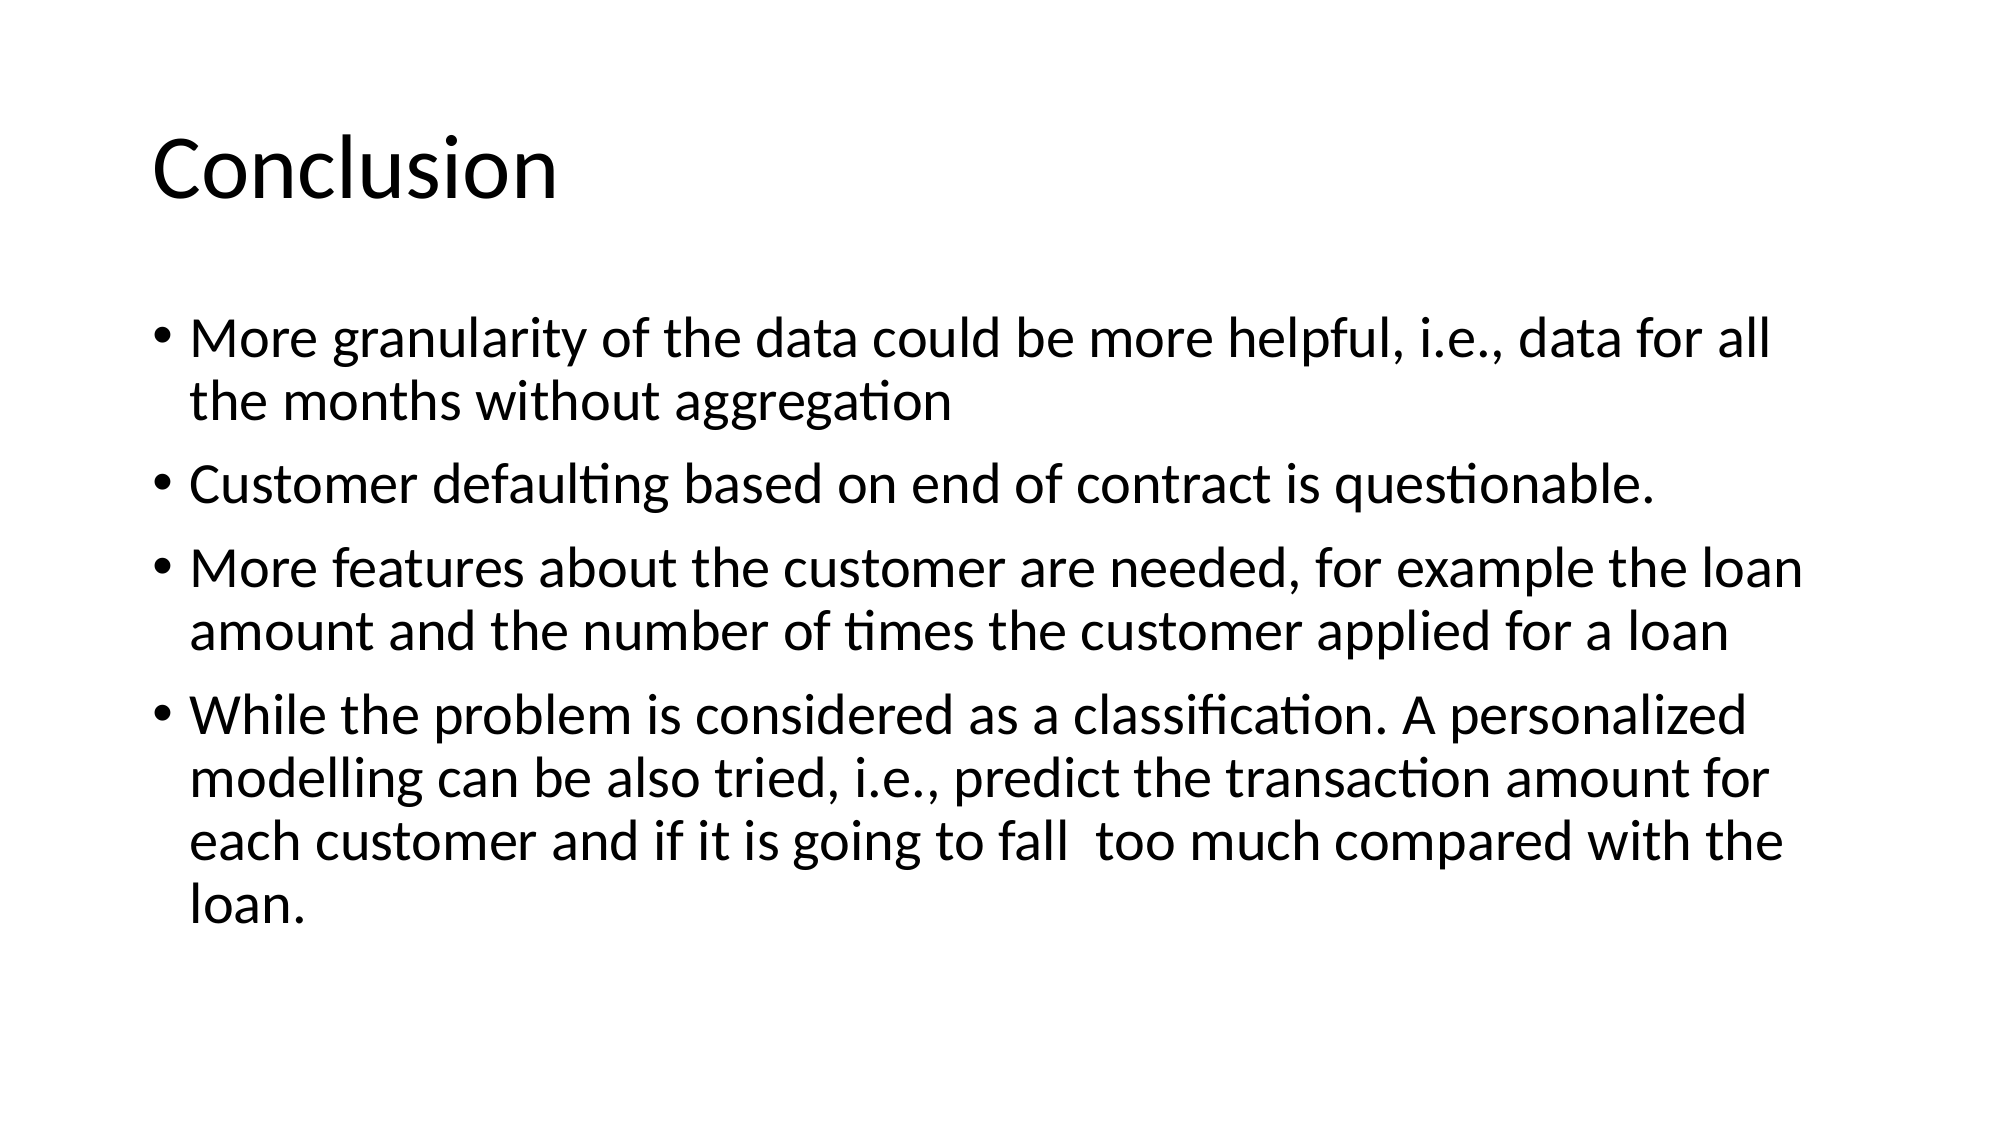

# Conclusion
More granularity of the data could be more helpful, i.e., data for all the months without aggregation
Customer defaulting based on end of contract is questionable.
More features about the customer are needed, for example the loan amount and the number of times the customer applied for a loan
While the problem is considered as a classification. A personalized modelling can be also tried, i.e., predict the transaction amount for each customer and if it is going to fall  too much compared with the loan.